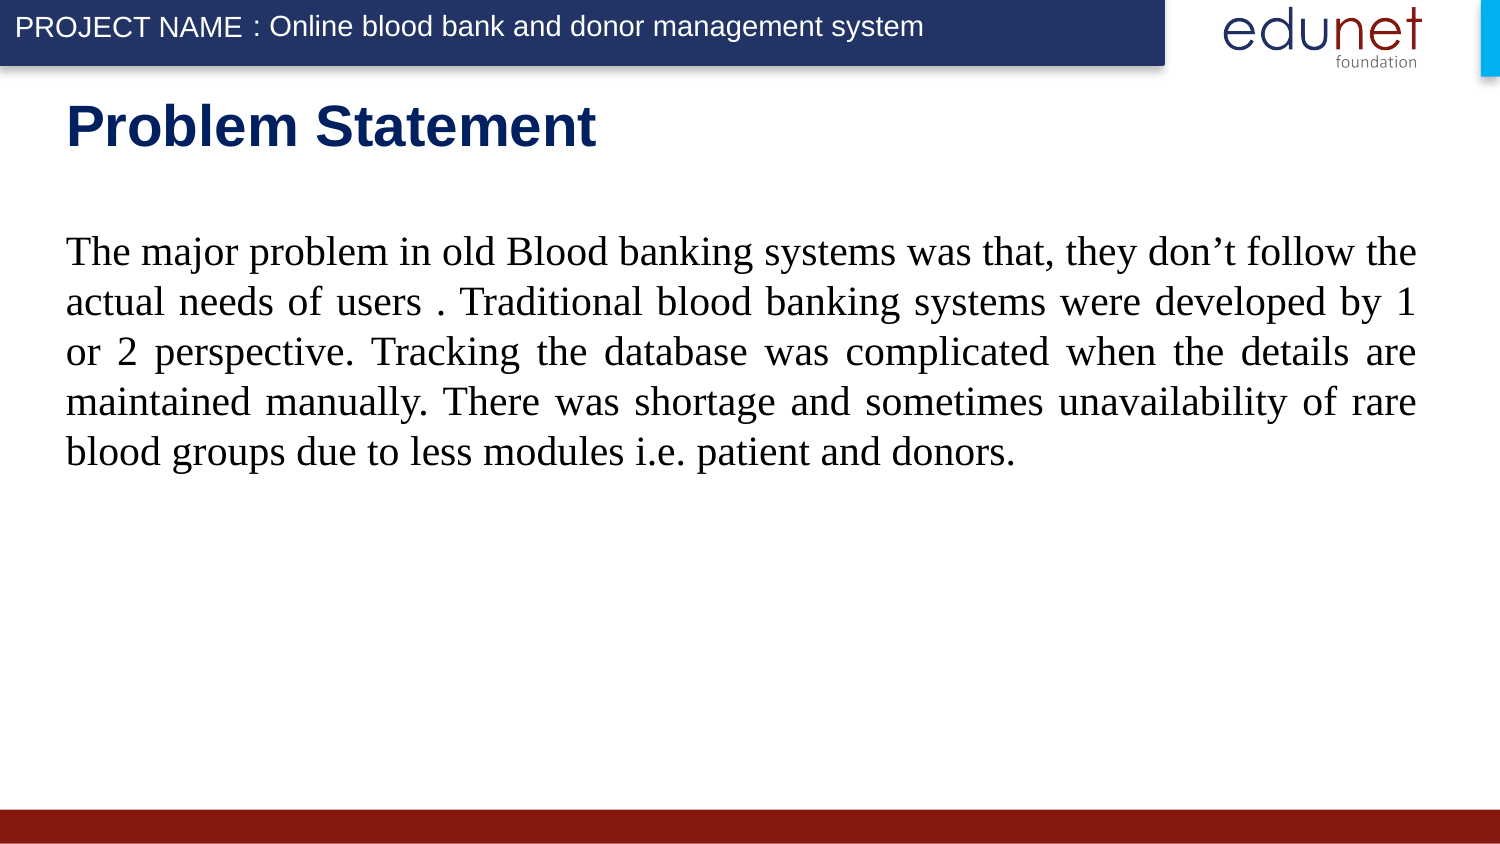

: Online blood bank and donor management system
# Problem Statement
The major problem in old Blood banking systems was that, they don’t follow the actual needs of users . Traditional blood banking systems were developed by 1 or 2 perspective. Tracking the database was complicated when the details are maintained manually. There was shortage and sometimes unavailability of rare blood groups due to less modules i.e. patient and donors.